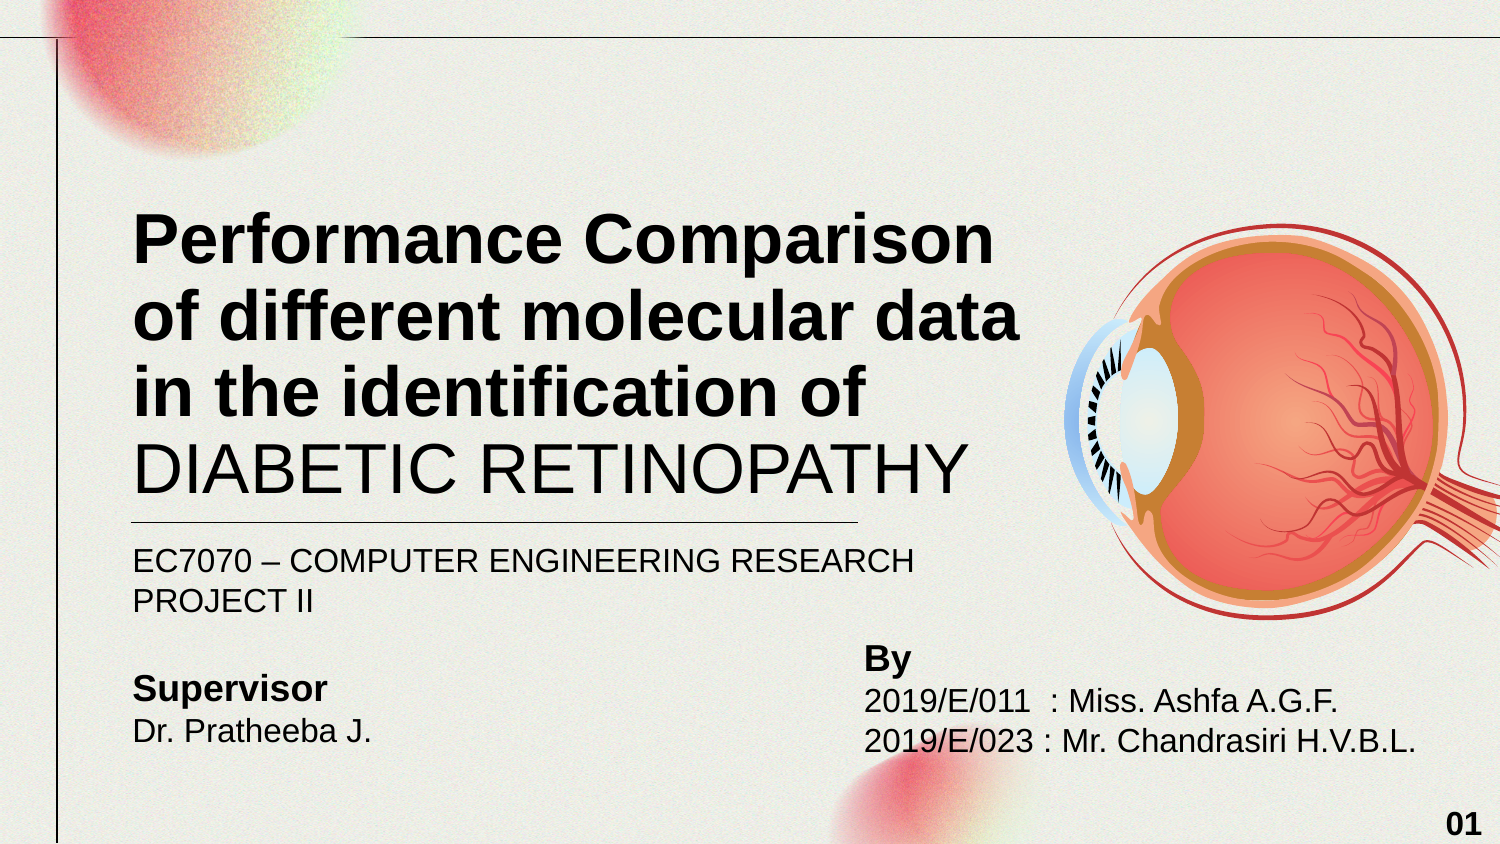

# Performance Comparison of different molecular data in the identification of DIABETIC RETINOPATHY

EC7070 – COMPUTER ENGINEERING RESEARCH PROJECT II
Supervisor
Dr. Pratheeba J.
By
2019/E/011  : Miss. Ashfa A.G.F.
2019/E/023 : Mr. Chandrasiri H.V.B.L.
01